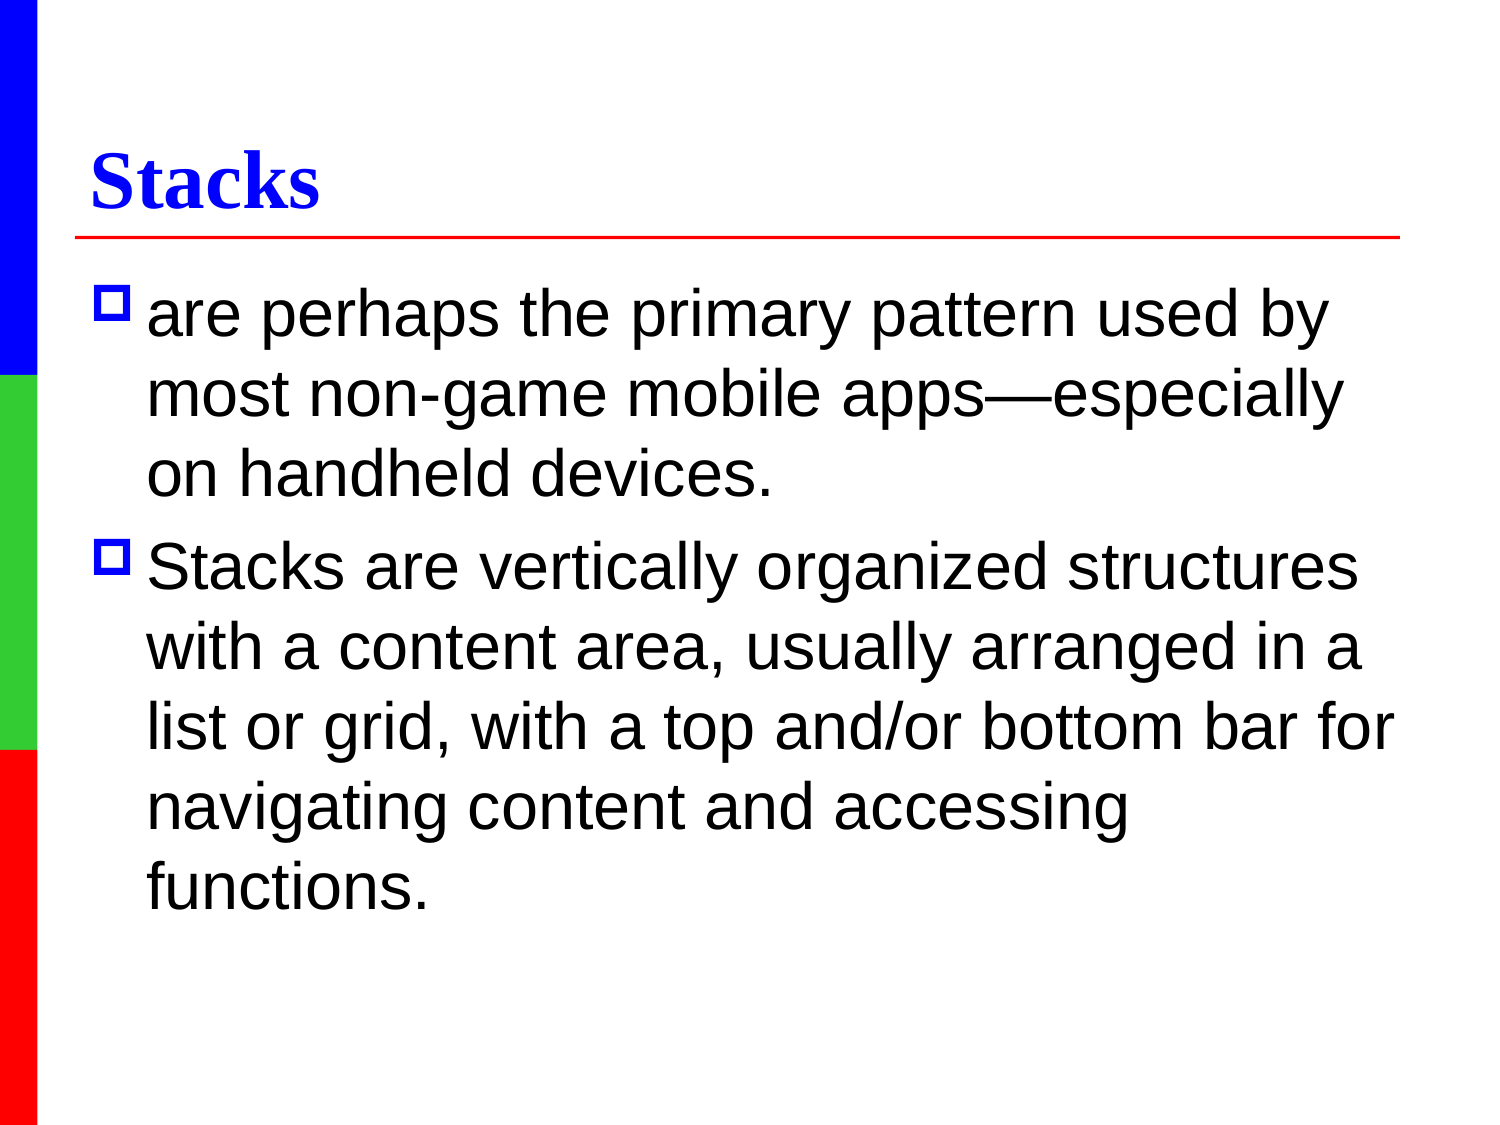

# Stacks
are perhaps the primary pattern used by most non-game mobile apps—especially on handheld devices.
Stacks are vertically organized structures with a content area, usually arranged in a list or grid, with a top and/or bottom bar for navigating content and accessing functions.